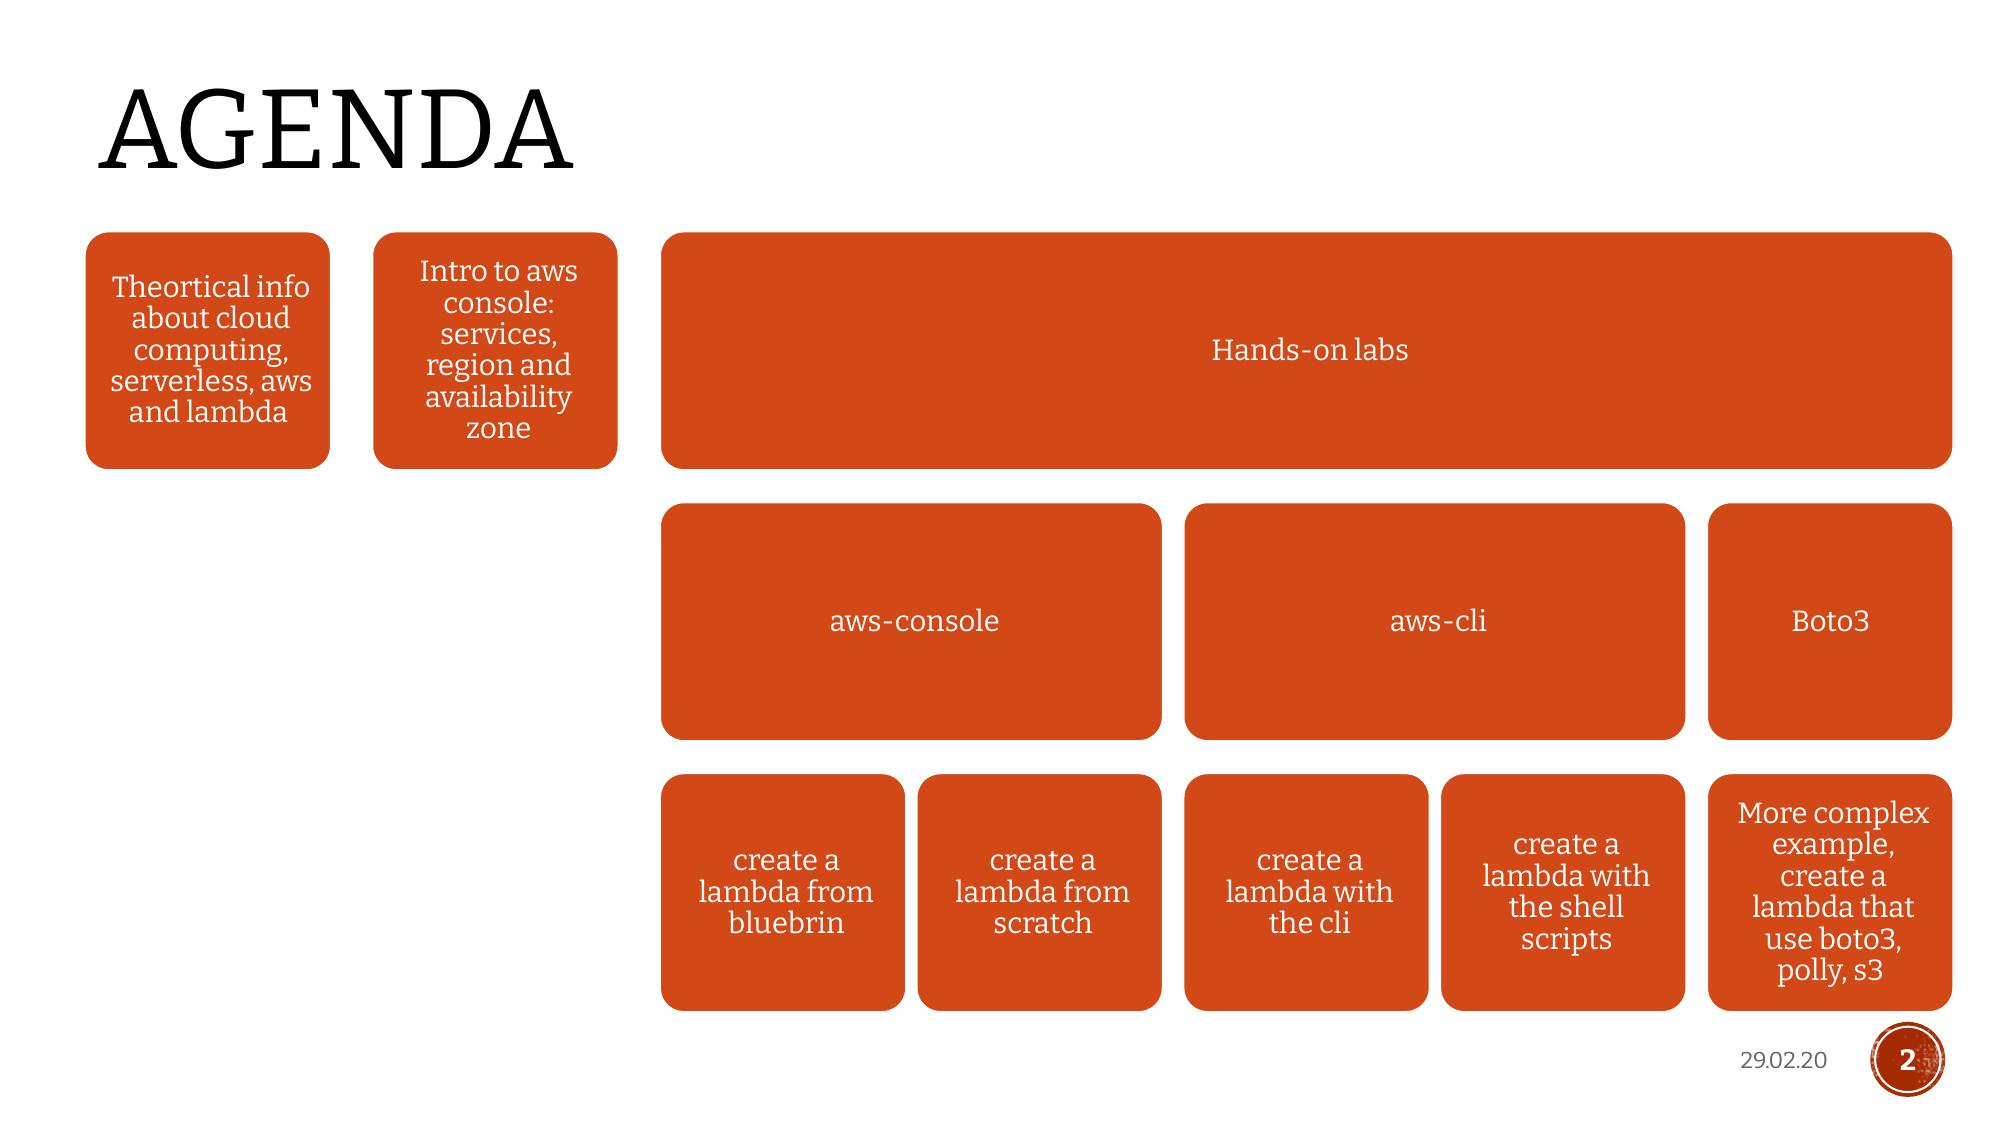

# Agenda
Theortical info about cloud computing, serverless, aws and lambda
Intro to aws console: services, region and availability zone
Hands-on labs
aws-console
create a lambda from bluebrin
create a lambda from scratch
aws-cli
create a lambda with the cli
create a lambda with the shell scripts
Boto3
More complex example, create a lambda that use boto3, polly, s3
29.02.20
2